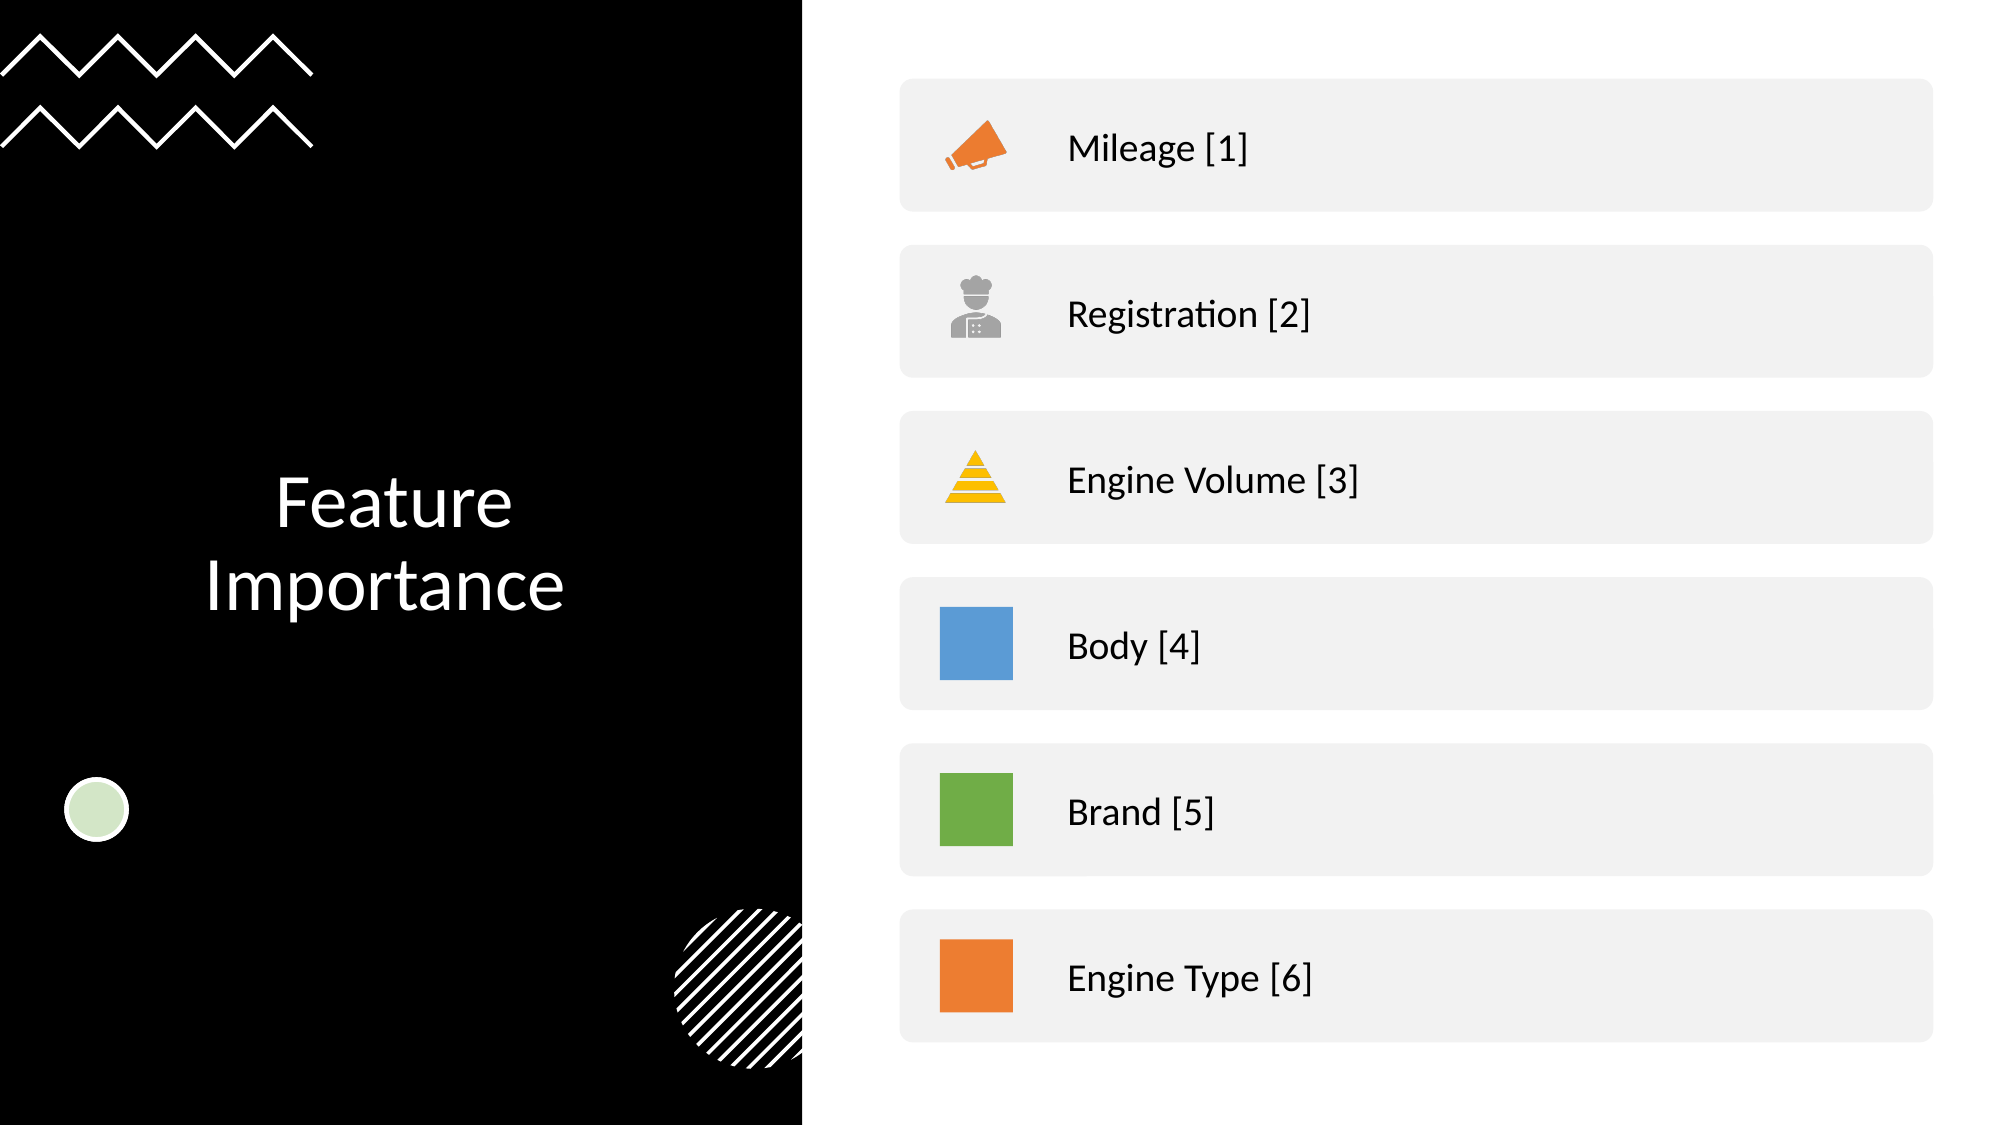

Mileage [1]
Registration [2]
Engine Volume [3]
Body [4]
Brand [5]
Engine Type [6]
# Feature Importance